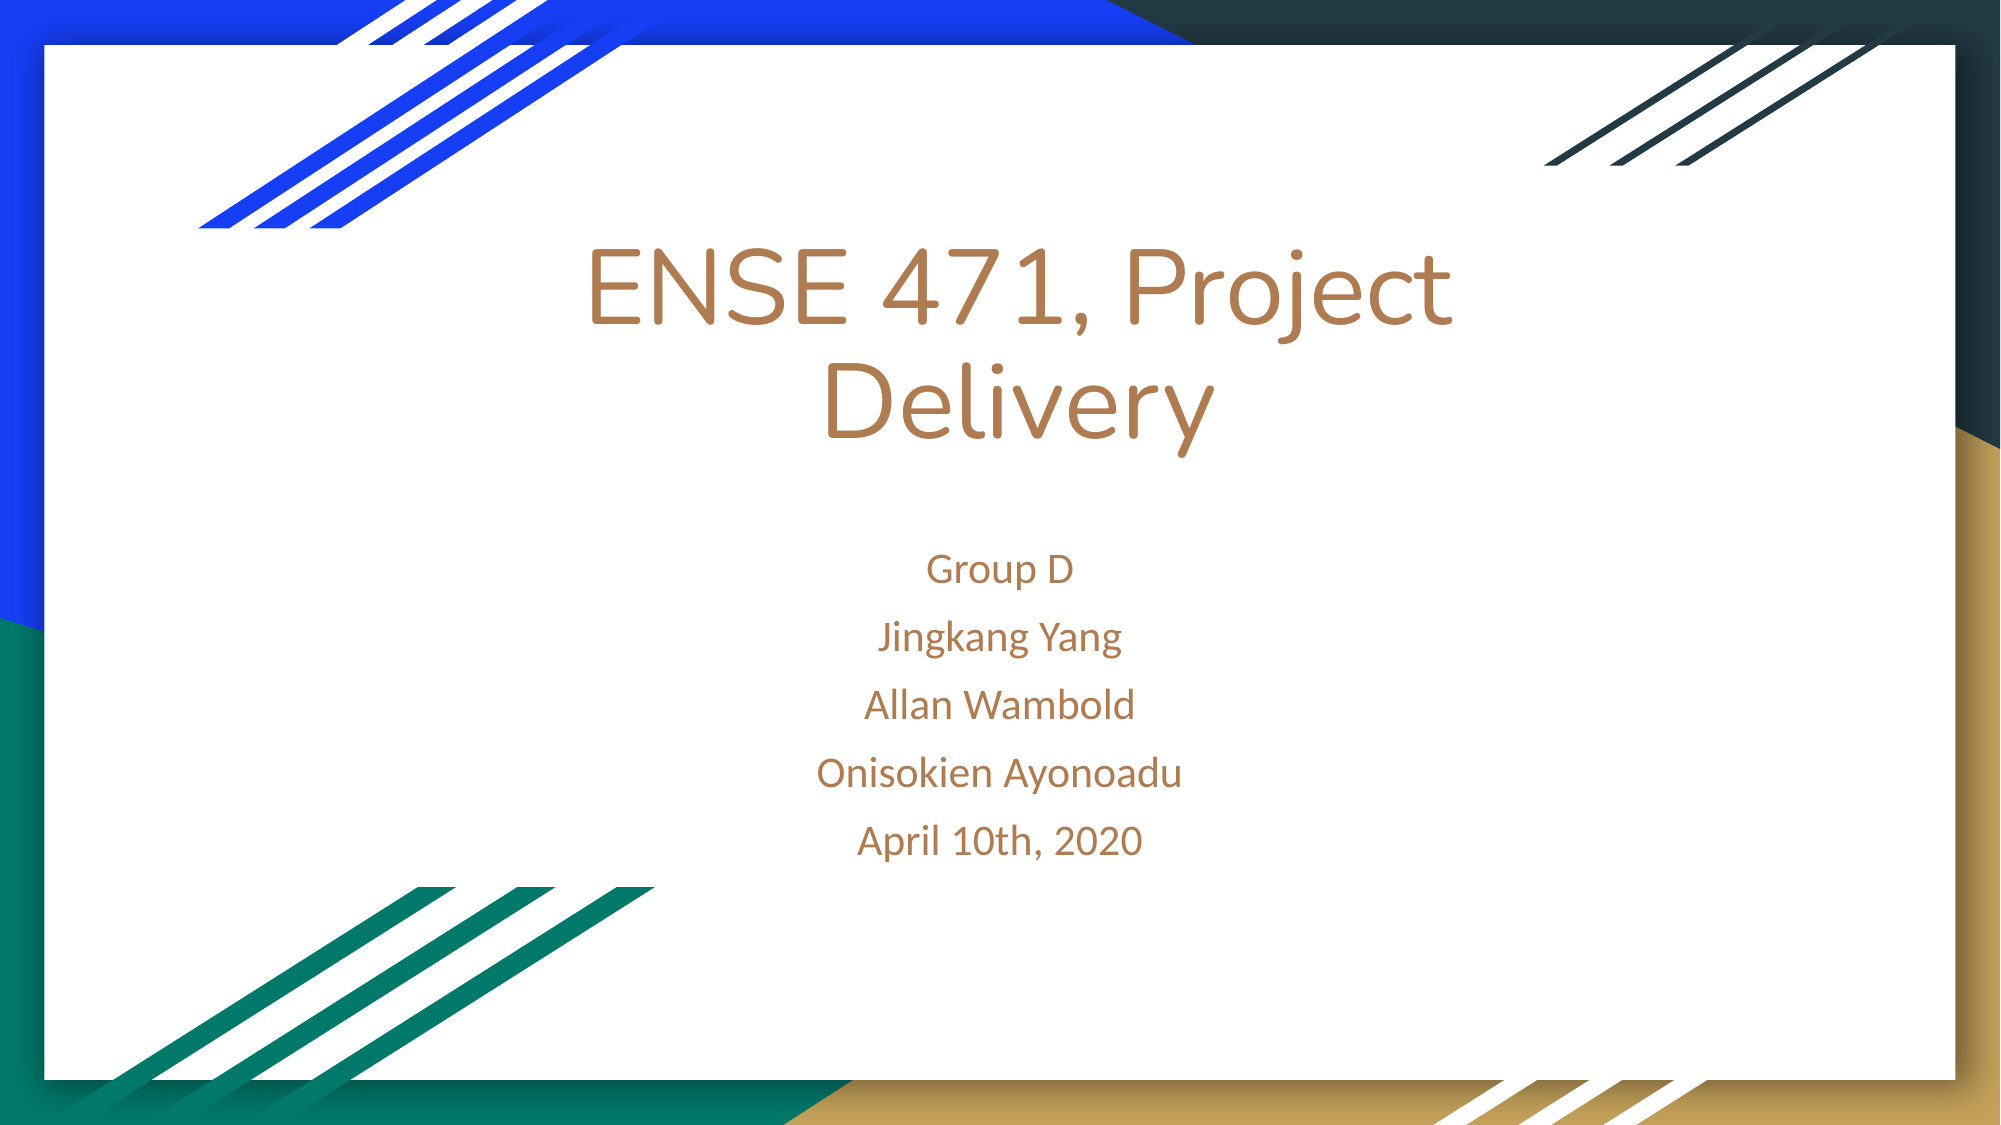

# ENSE 471, Project Delivery
Group D
Jingkang Yang
Allan Wambold
Onisokien Ayonoadu
April 10th, 2020